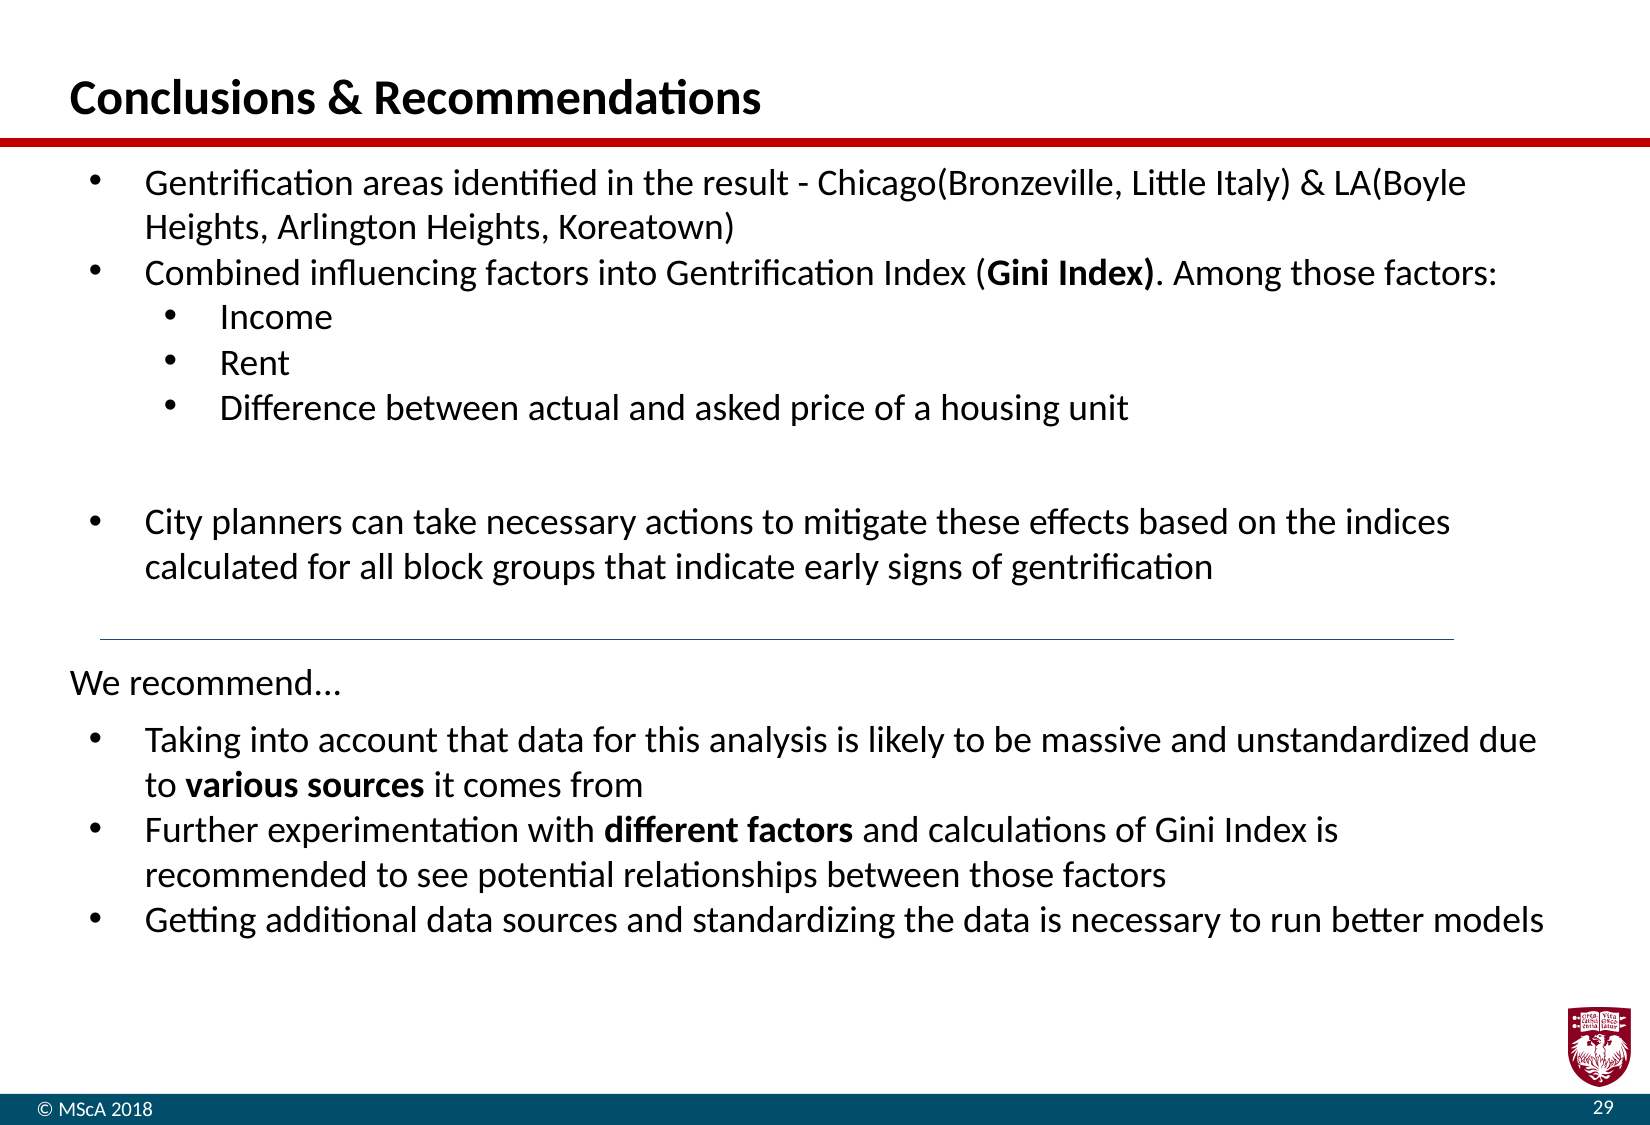

# Conclusions & Recommendations
Gentrification areas identified in the result - Chicago(Bronzeville, Little Italy) & LA(Boyle Heights, Arlington Heights, Koreatown)
Combined influencing factors into Gentrification Index (Gini Index). Among those factors:
Income
Rent
Difference between actual and asked price of a housing unit

City planners can take necessary actions to mitigate these effects based on the indices calculated for all block groups that indicate early signs of gentrification

We recommend...
Taking into account that data for this analysis is likely to be massive and unstandardized due to various sources it comes from
Further experimentation with different factors and calculations of Gini Index is recommended to see potential relationships between those factors
Getting additional data sources and standardizing the data is necessary to run better models